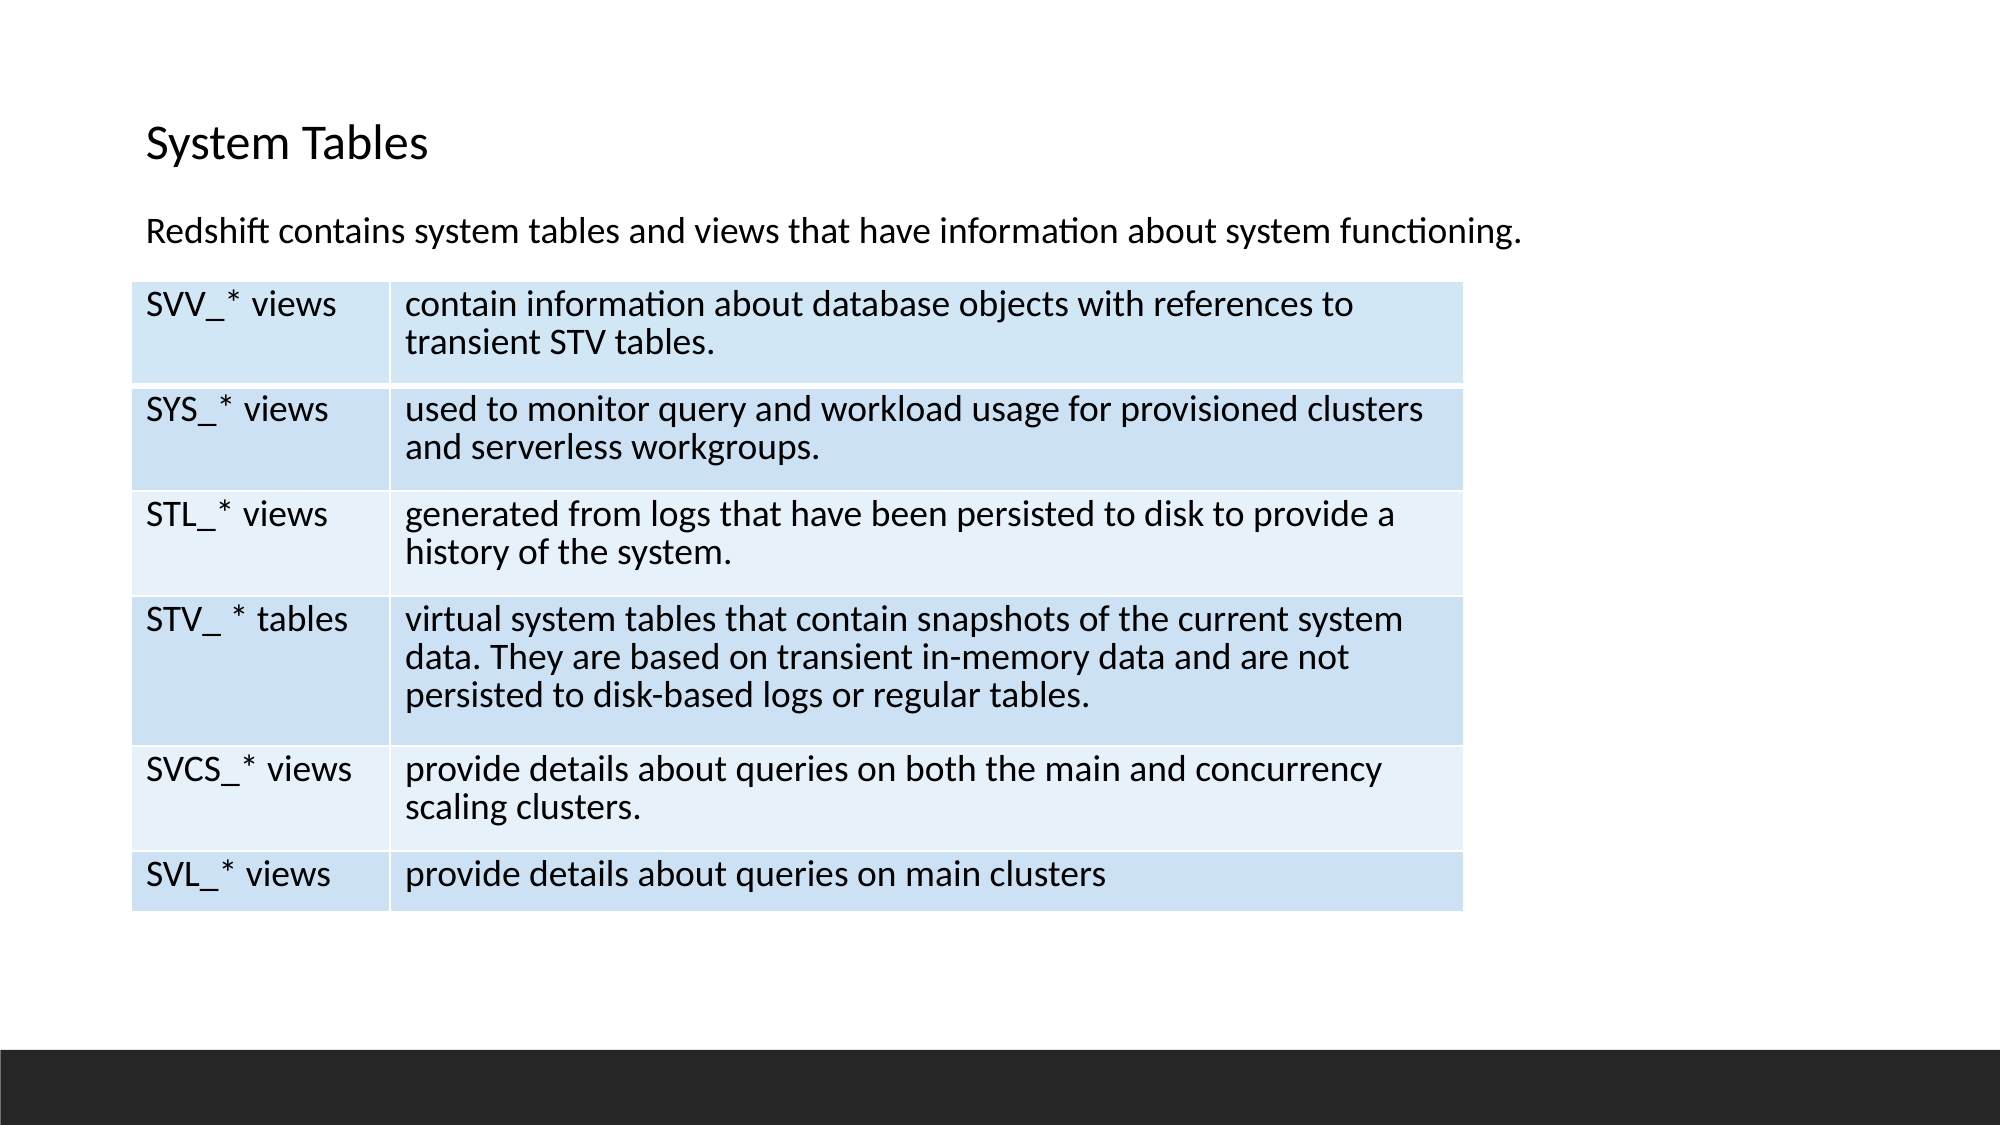

System Tables
Redshift contains system tables and views that have information about system functioning.

| SVV\_\* views | contain information about database objects with references to transient STV tables. |
| --- | --- |
| SYS\_\* views | used to monitor query and workload usage for provisioned clusters and serverless workgroups. |
| STL\_\* views | generated from logs that have been persisted to disk to provide a history of the system. |
| STV\_ \* tables | virtual system tables that contain snapshots of the current system data. They are based on transient in-memory data and are not persisted to disk-based logs or regular tables. |
| SVCS\_\* views | provide details about queries on both the main and concurrency scaling clusters. |
| SVL\_\* views | provide details about queries on main clusters |